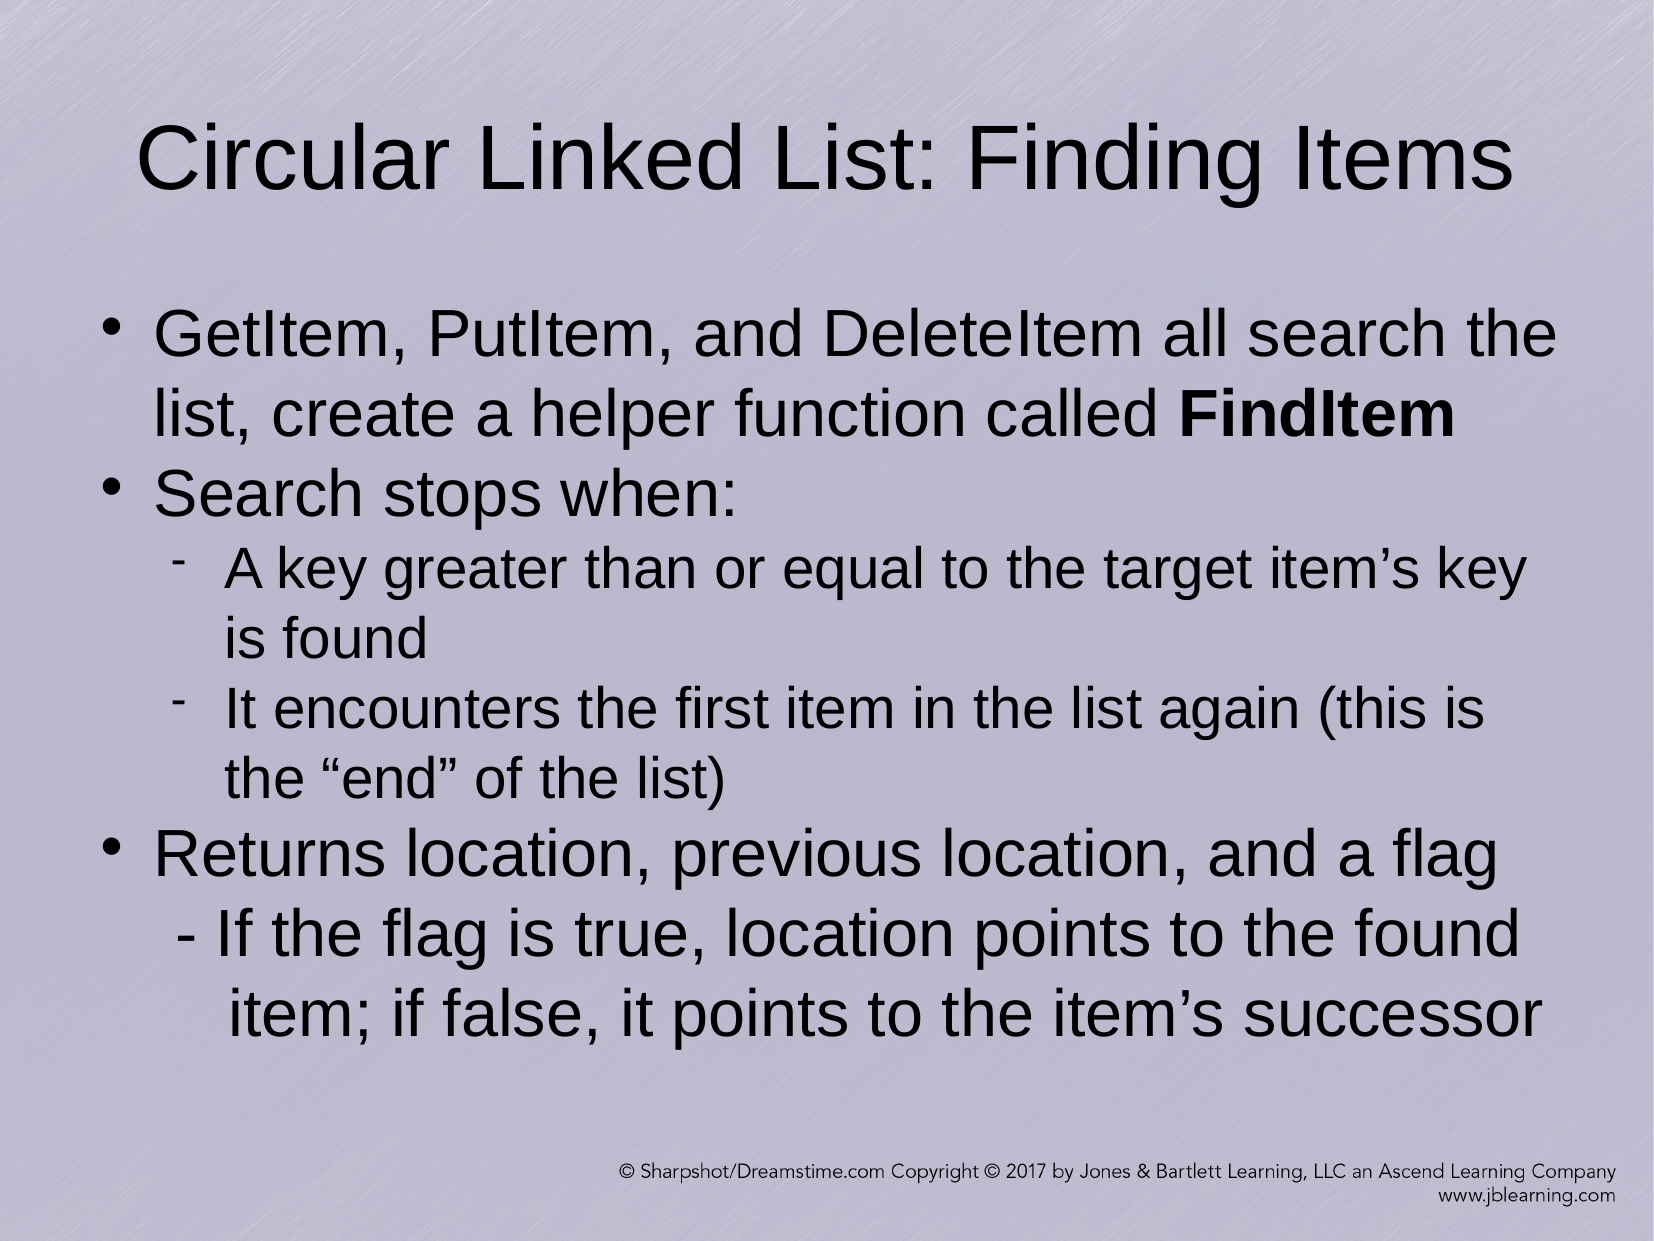

Circular Linked List: Finding Items
GetItem, PutItem, and DeleteItem all search the list, create a helper function called FindItem
Search stops when:
A key greater than or equal to the target item’s key is found
It encounters the first item in the list again (this is the “end” of the list)
Returns location, previous location, and a flag
- If the flag is true, location points to the found item; if false, it points to the item’s successor